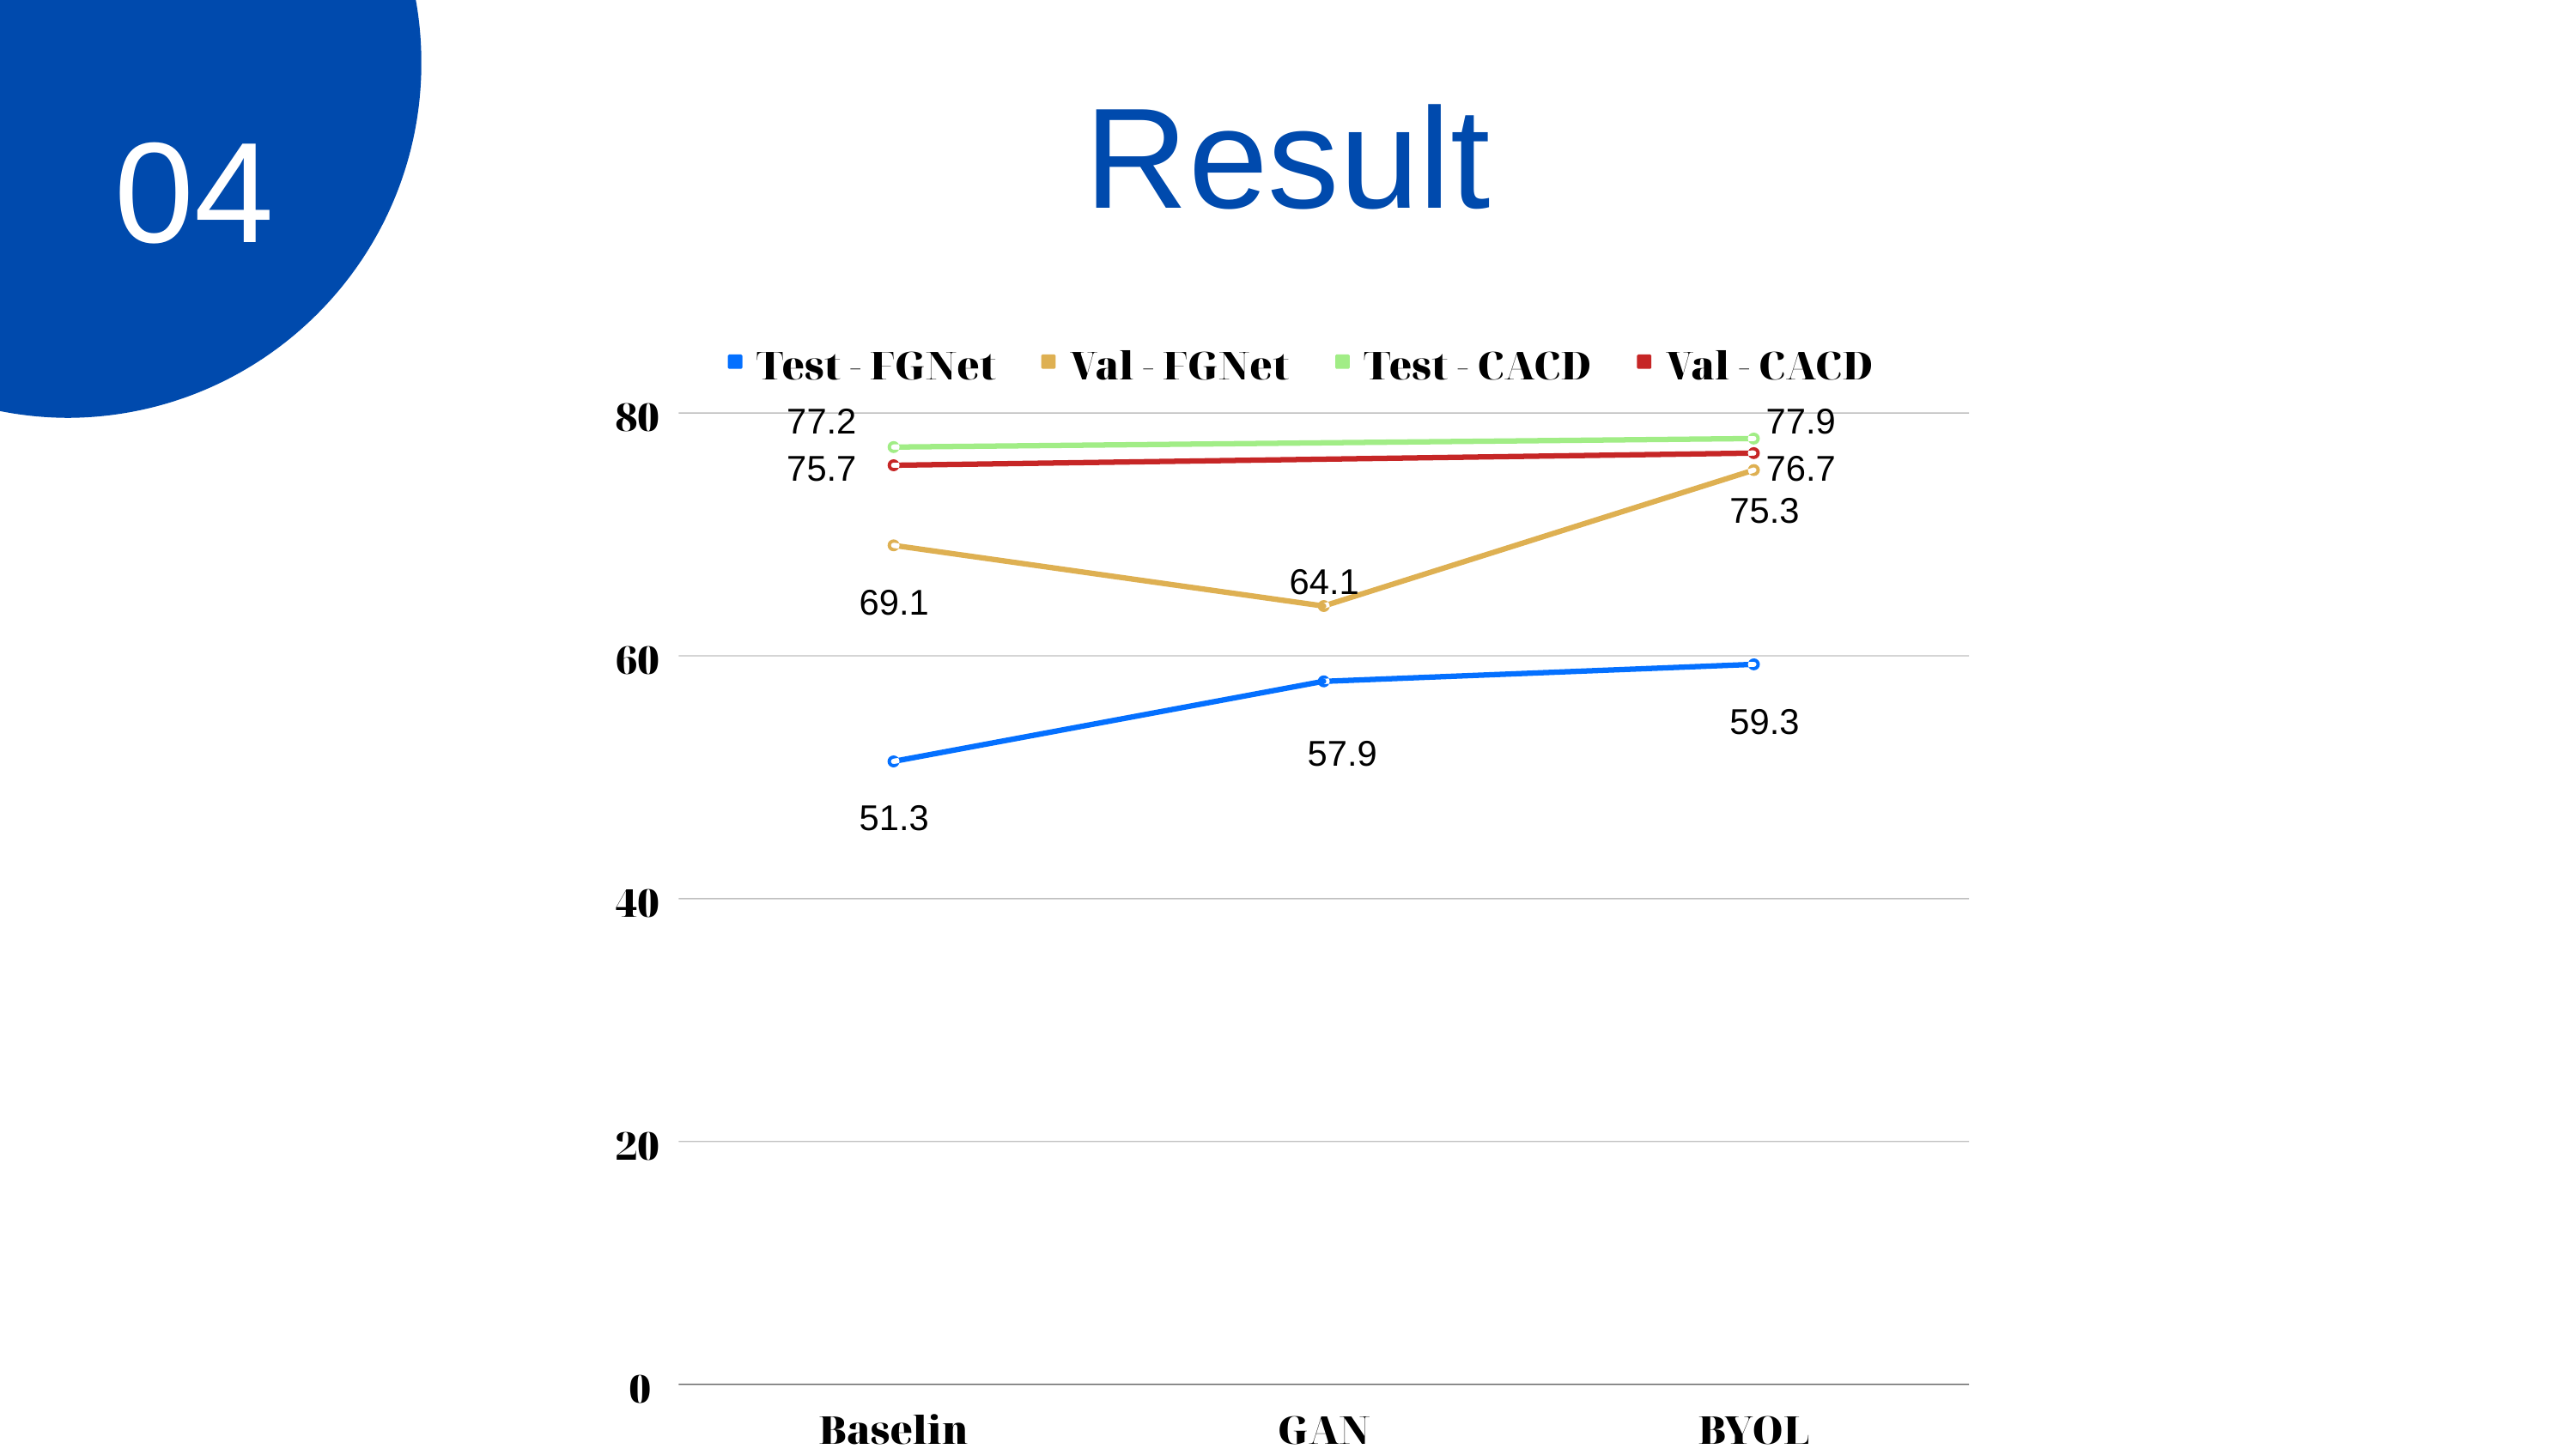

Result
04
Test - FGNet
Val - FGNet
Test - CACD
Val - CACD

80

60
40
20
0
Baseline
GAN
BYOL
77.2
77.9
75.7
76.7
75.3
64.1
69.1
59.3
57.9
51.3